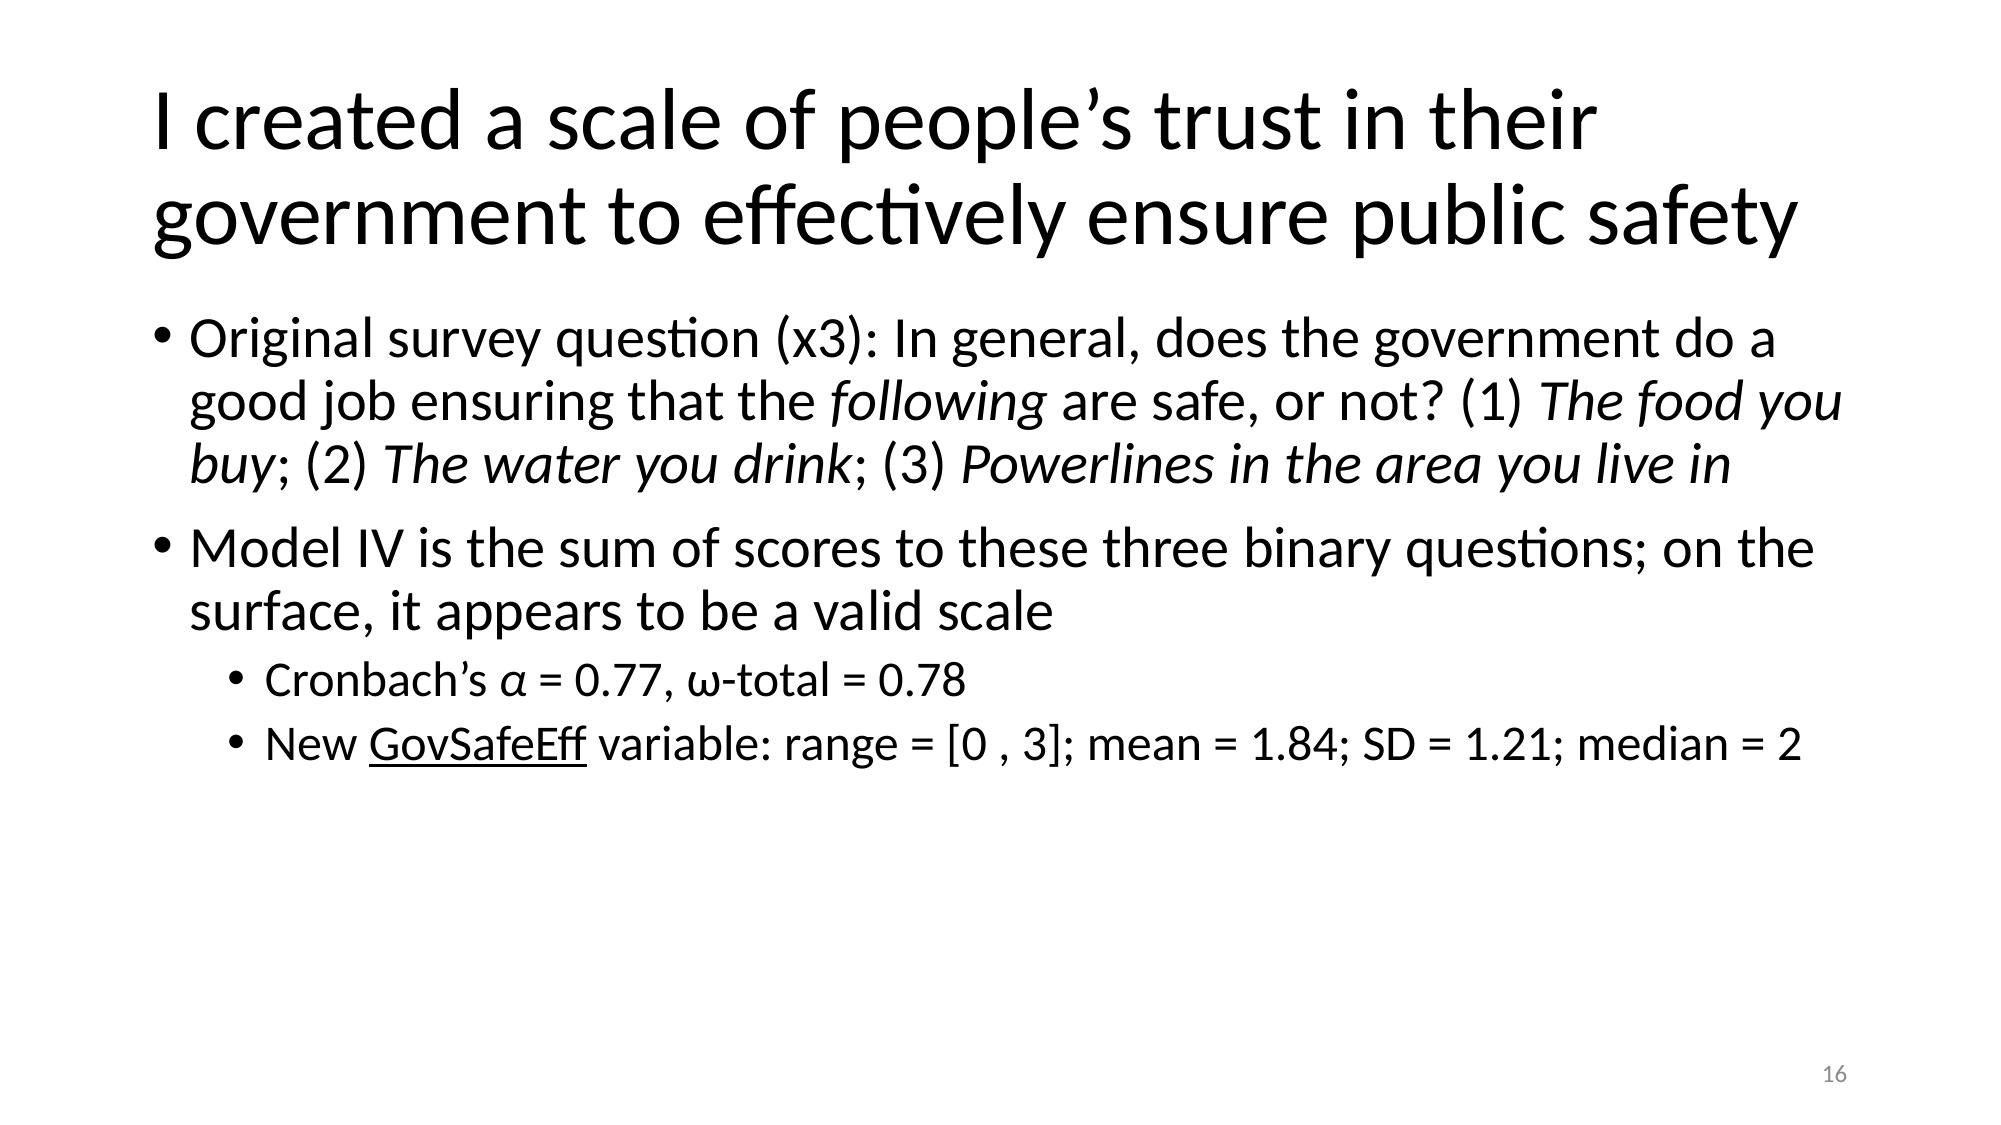

# I created a scale of people’s trust in their government to effectively ensure public safety
Original survey question (x3): In general, does the government do a good job ensuring that the following are safe, or not? (1) The food you buy; (2) The water you drink; (3) Powerlines in the area you live in
Model IV is the sum of scores to these three binary questions; on the surface, it appears to be a valid scale
Cronbach’s α = 0.77, ω-total = 0.78
New GovSafeEff variable: range = [0 , 3]; mean = 1.84; SD = 1.21; median = 2
16